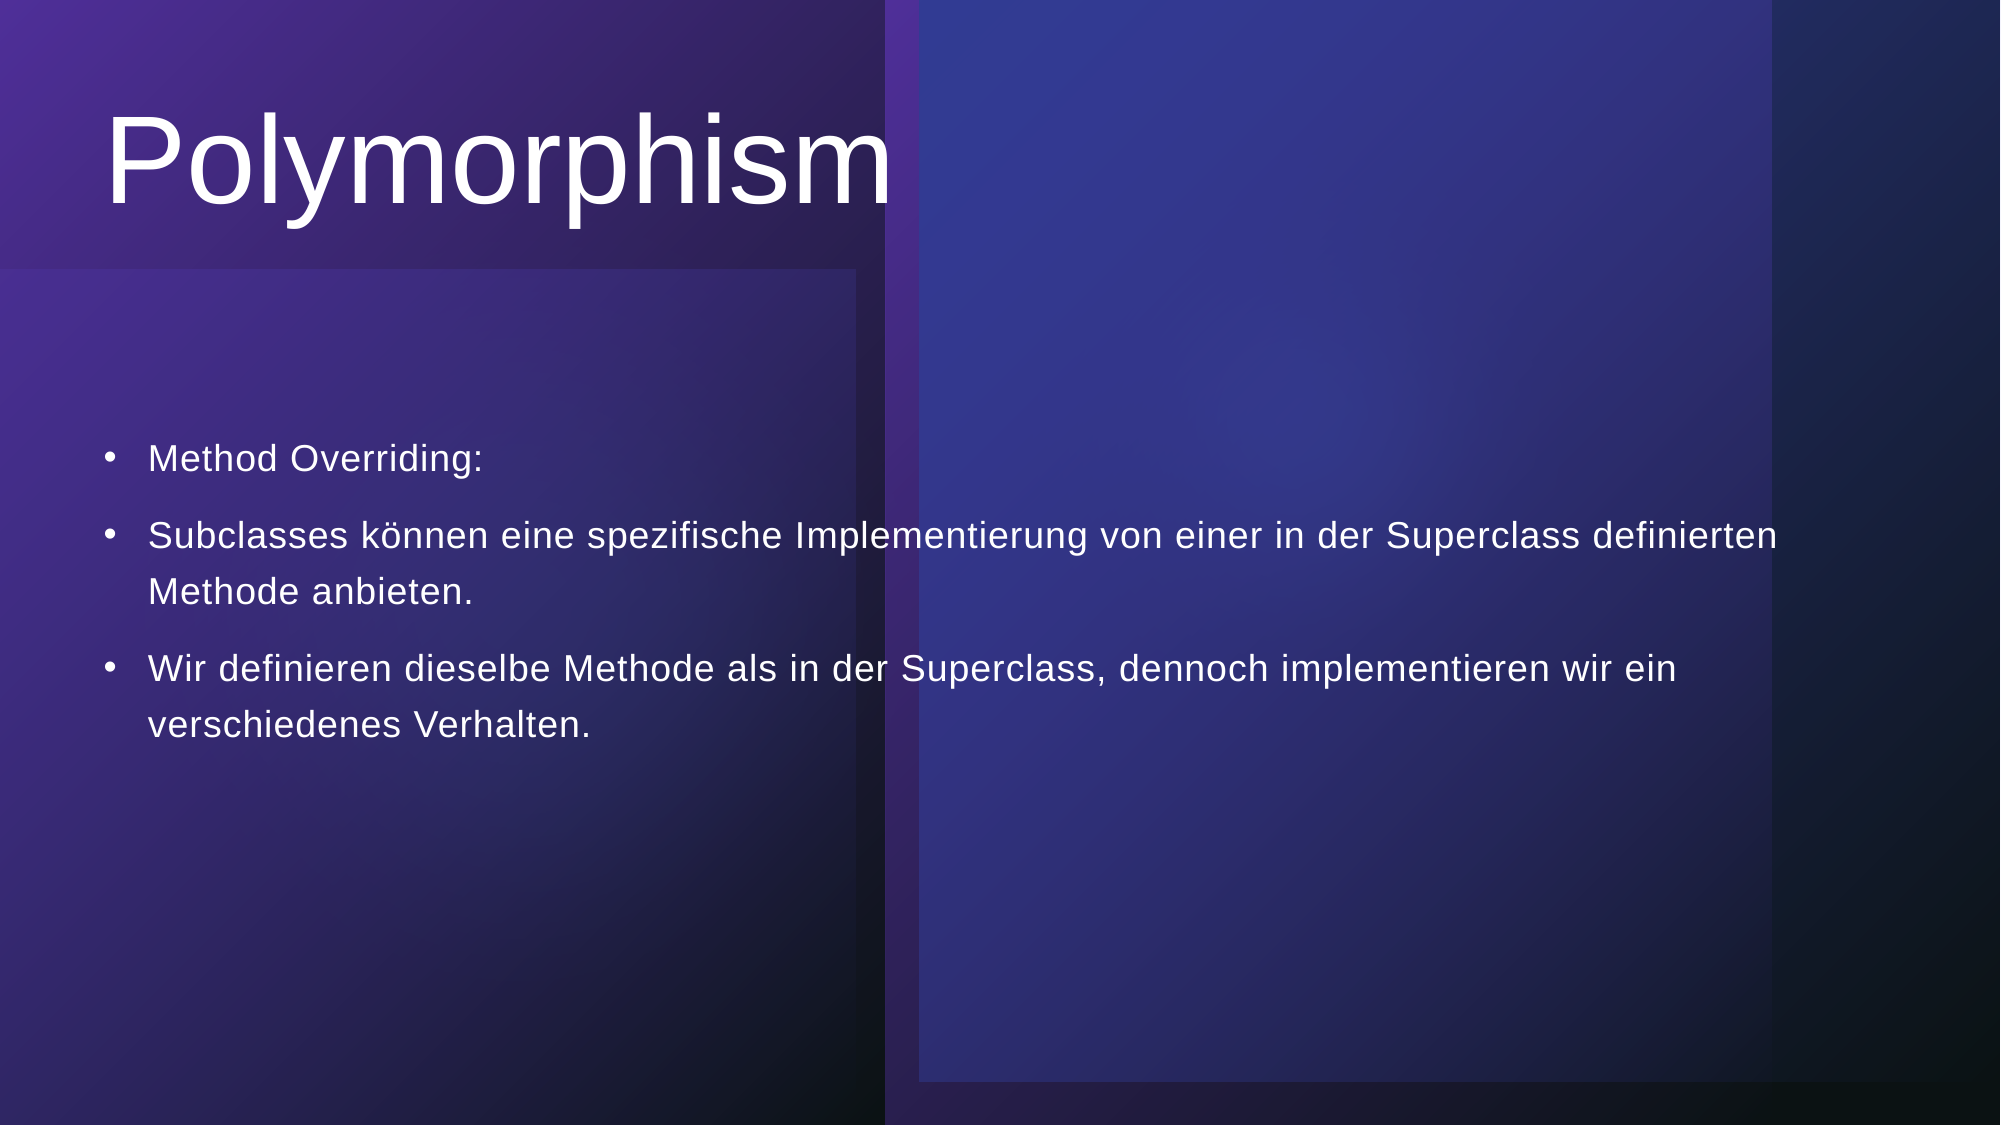

# Polymorphism
Method Overriding:
Subclasses können eine spezifische Implementierung von einer in der Superclass definierten Methode anbieten.
Wir definieren dieselbe Methode als in der Superclass, dennoch implementieren wir ein verschiedenes Verhalten.